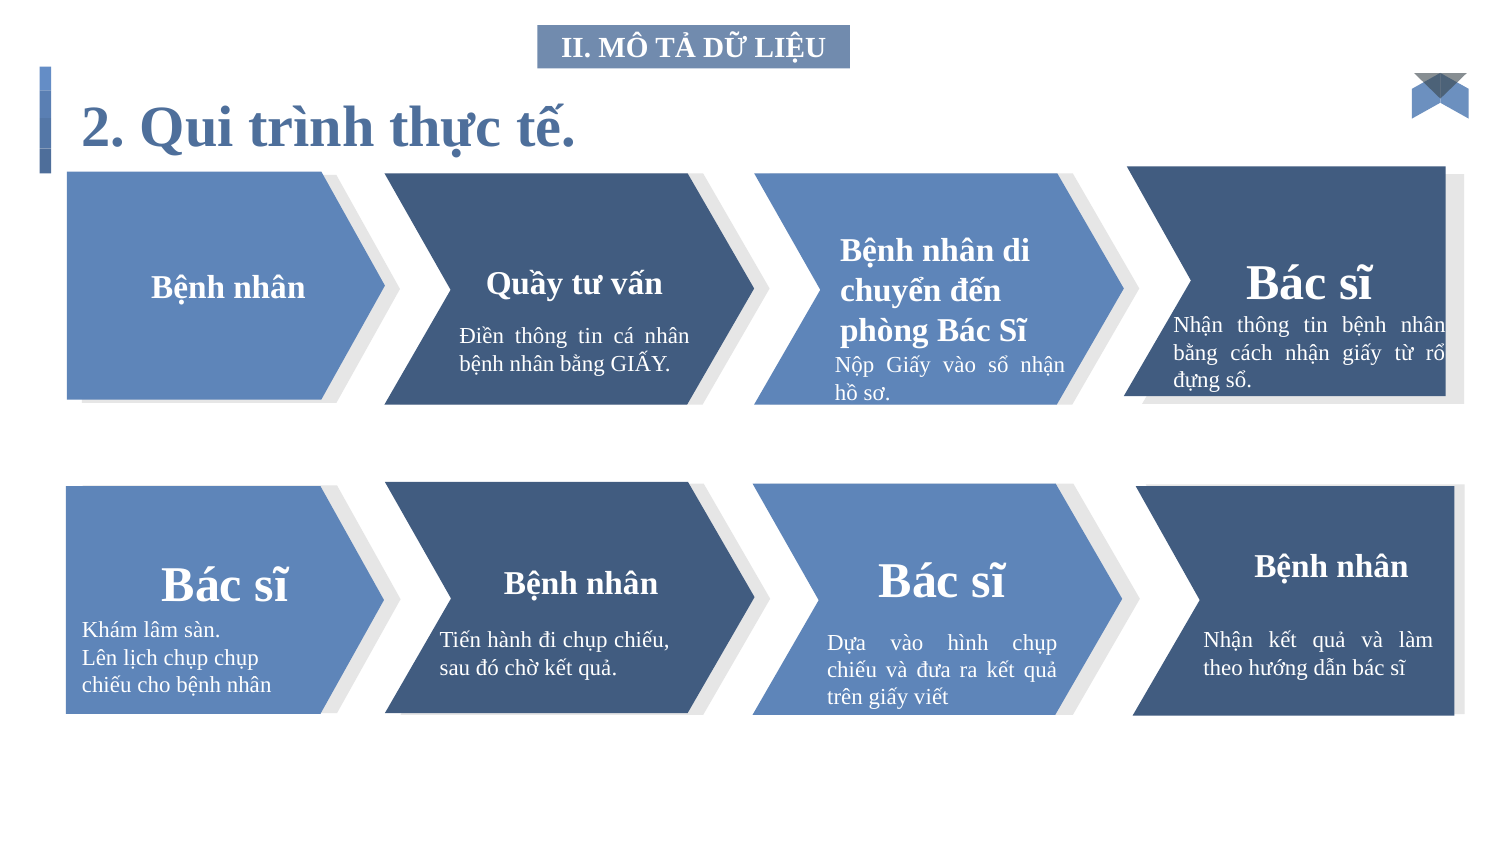

II. MÔ TẢ DỮ LIỆU

# 2. Qui trình thực tế.

Bác sĩ
Quầy tư vấn
Bệnh nhân
Bệnh nhân di chuyển đến phòng Bác Sĩ
Nhận thông tin bệnh nhân bằng cách nhận giấy từ rổ đựng sổ.
Điền thông tin cá nhân bệnh nhân bằng GIẤY.
Nộp Giấy vào sổ nhận hồ sơ.

Bệnh nhân
Bác sĩ
Bệnh nhân
Bác sĩ
Bệnh nhân
Khám lâm sàn.
Lên lịch chụp chụp chiếu cho bệnh nhân
Tiến hành đi chụp chiếu, sau đó chờ kết quả.
Nhận kết quả và làm theo hướng dẫn bác sĩ
Dựa vào hình chụp chiếu và đưa ra kết quả trên giấy viết